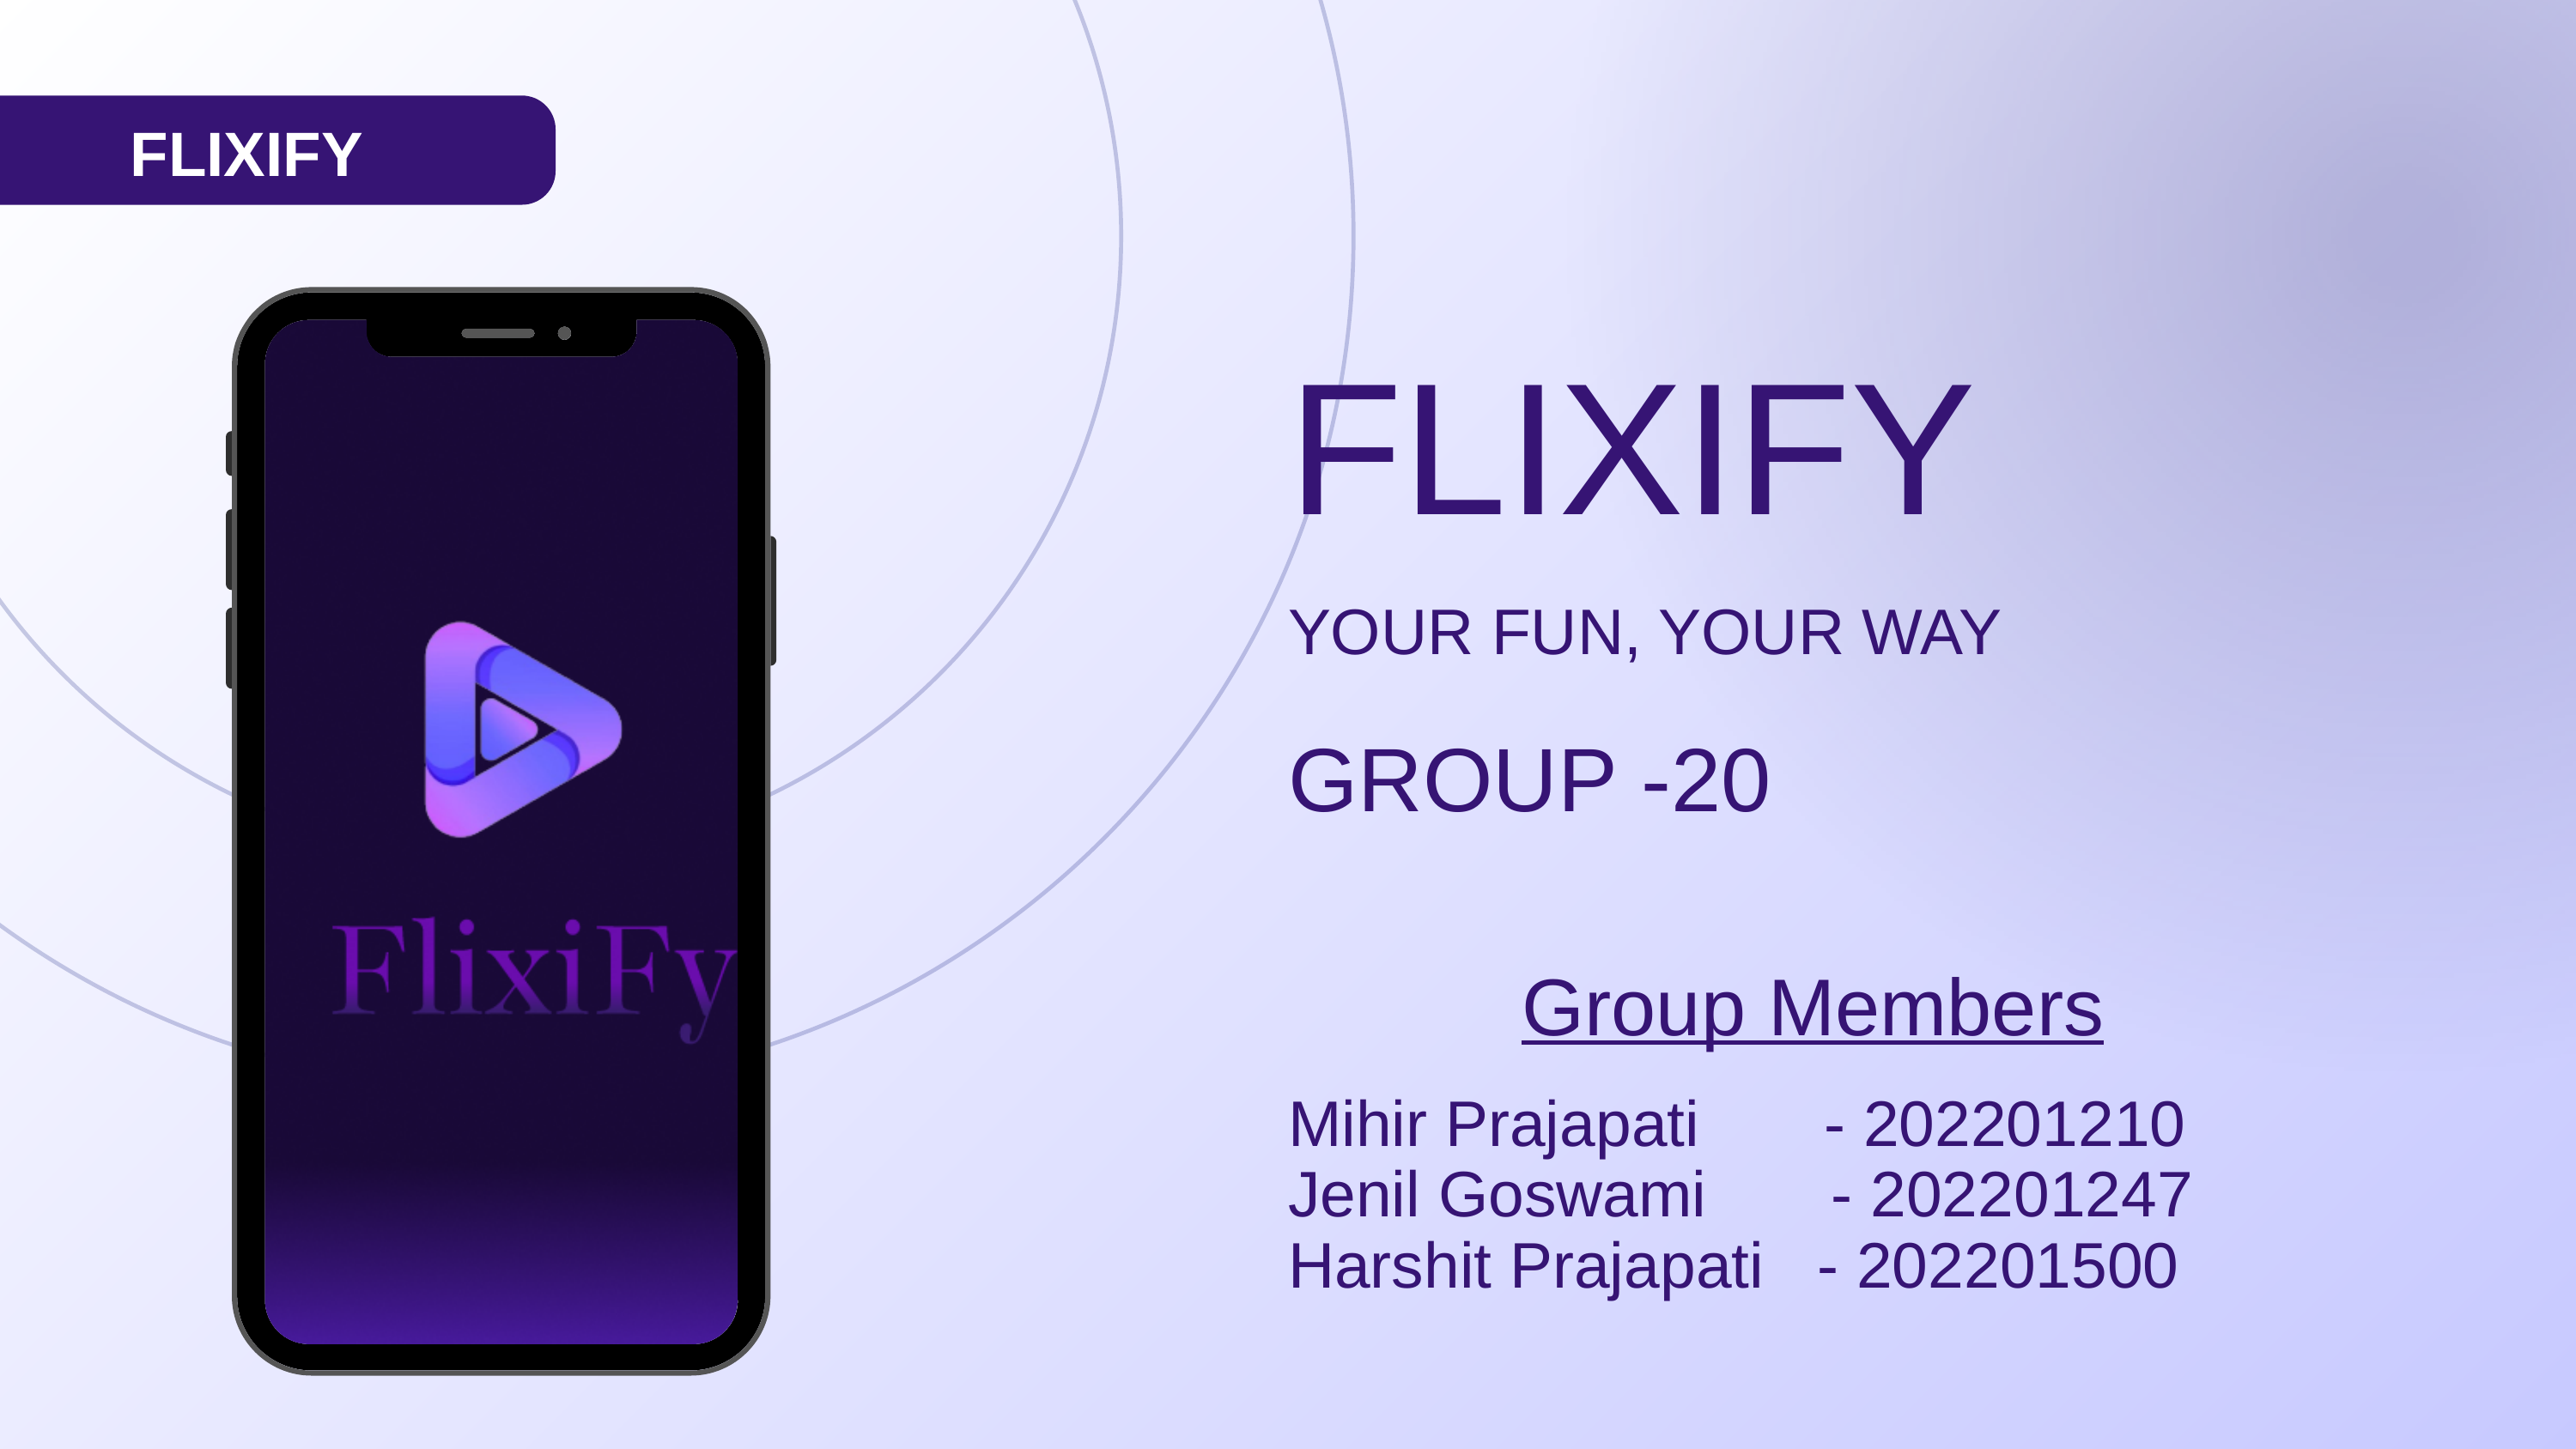

FLIXIFY

FLIXIFY
YOUR FUN, YOUR WAY
GROUP -20
Group Members
Mihir Prajapati       - 202201210
Jenil Goswami       - 202201247
Harshit Prajapati   - 202201500